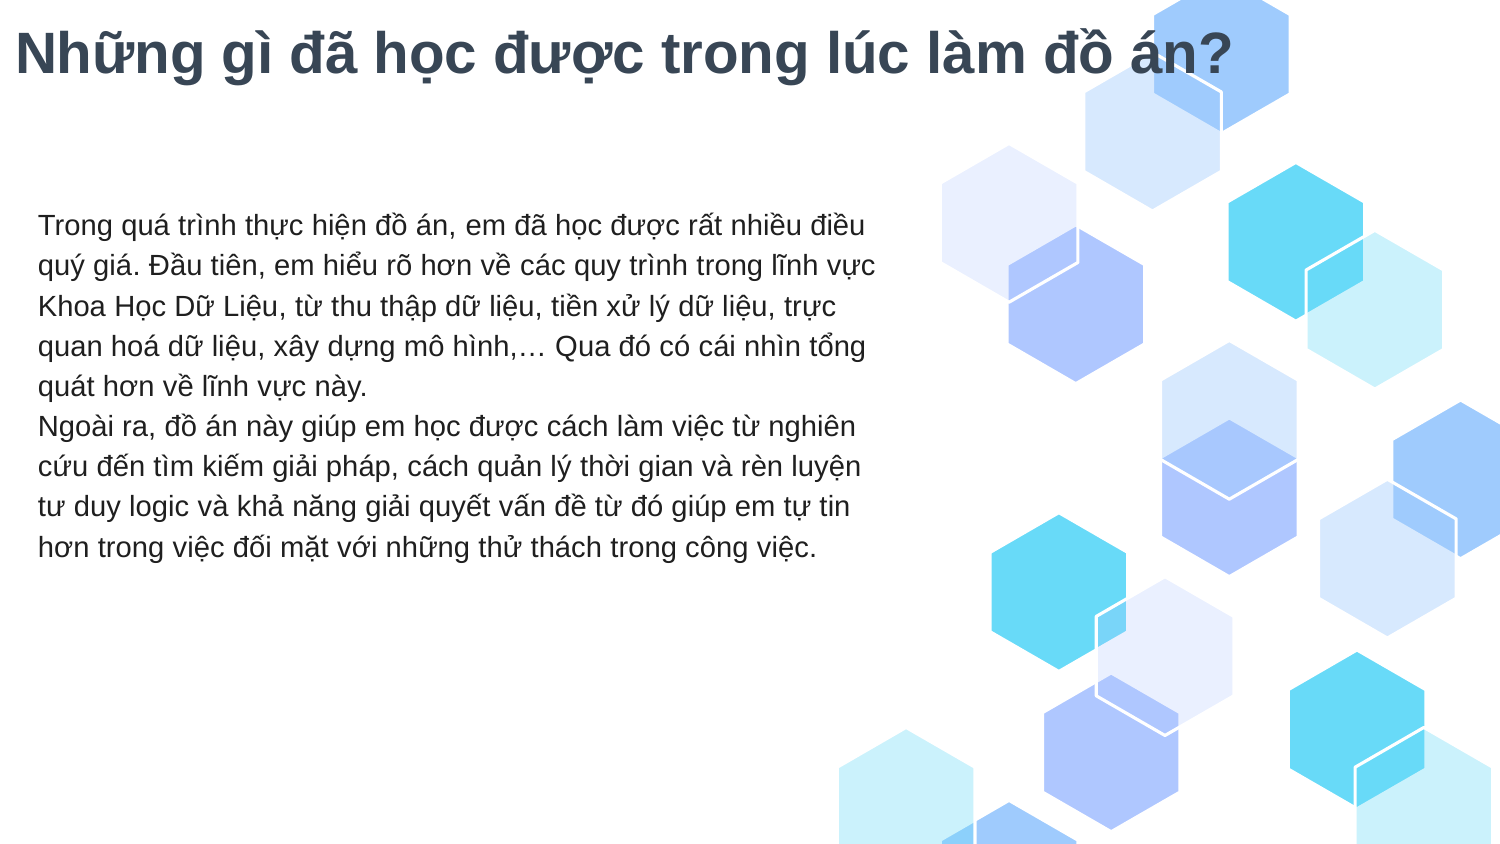

# Những gì đã học được trong lúc làm đồ án?

Trong quá trình thực hiện đồ án, em đã học được rất nhiều điều quý giá. Đầu tiên, em hiểu rõ hơn về các quy trình trong lĩnh vực Khoa Học Dữ Liệu, từ thu thập dữ liệu, tiền xử lý dữ liệu, trực quan hoá dữ liệu, xây dựng mô hình,… Qua đó có cái nhìn tổng quát hơn về lĩnh vực này.
Ngoài ra, đồ án này giúp em học được cách làm việc từ nghiên cứu đến tìm kiếm giải pháp, cách quản lý thời gian và rèn luyện tư duy logic và khả năng giải quyết vấn đề từ đó giúp em tự tin hơn trong việc đối mặt với những thử thách trong công việc.